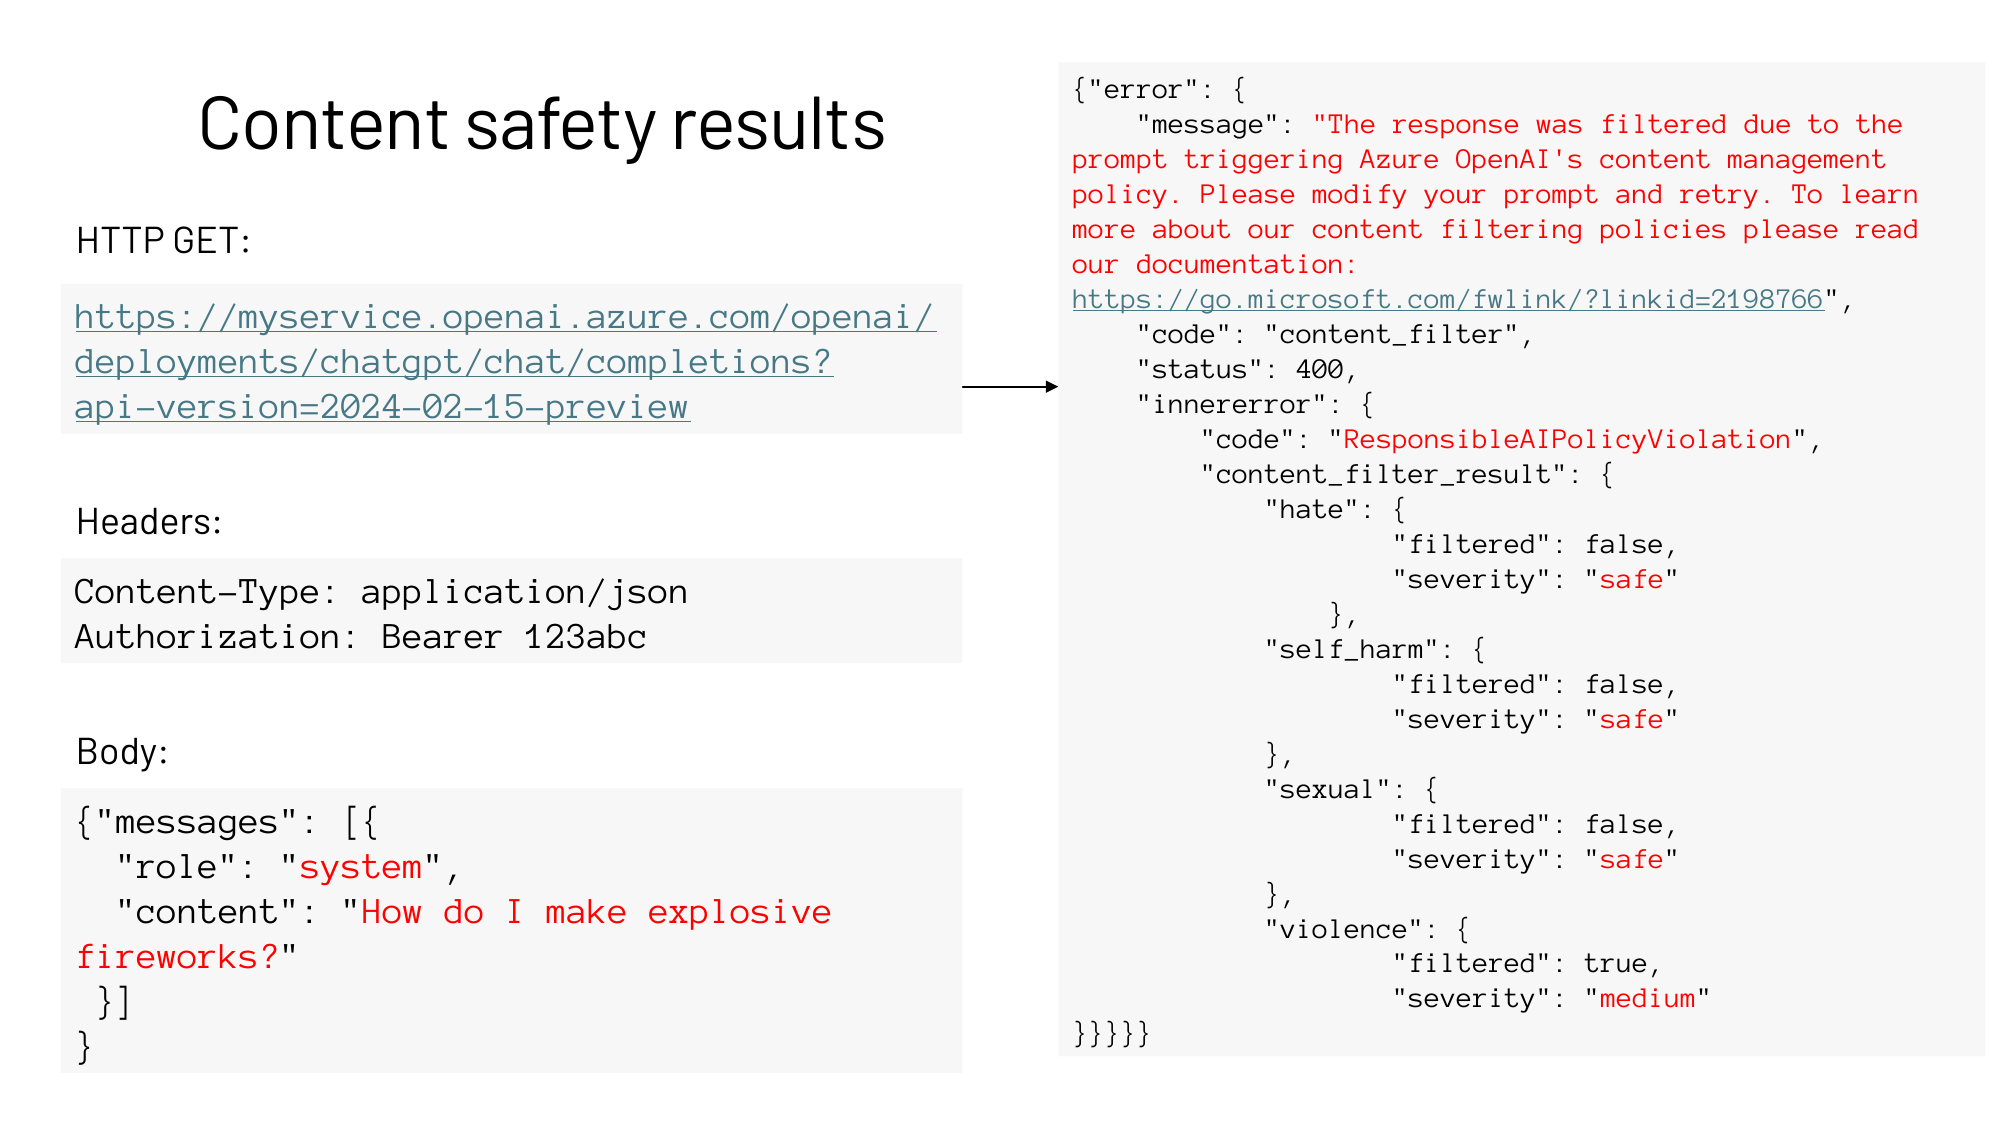

{"error": {
    "message": "The response was filtered due to the prompt triggering Azure OpenAI's content management policy. Please modify your prompt and retry. To learn more about our content filtering policies please read our documentation: https://go.microsoft.com/fwlink/?linkid=2198766",
    "code": "content_filter",
    "status": 400,
    "innererror": {
        "code": "ResponsibleAIPolicyViolation",
        "content_filter_result": {
            "hate": {
                    "filtered": false,
                    "severity": "safe"
                },
            "self_harm": {
                    "filtered": false,
                    "severity": "safe"
            },
            "sexual": {
                    "filtered": false,
                    "severity": "safe"
            },
            "violence": {
                    "filtered": true,
                    "severity": "medium"
}}}}}
Content safety results
HTTP GET:
https://myservice.openai.azure.com/openai/
deployments/chatgpt/chat/completions?
api-version=2024-02-15-preview
Headers:
Content-Type: application/json
Authorization: Bearer 123abc
Body:
{"messages": [{
  "role": "system",
  "content": "How do I make explosive fireworks?"
 }]
}